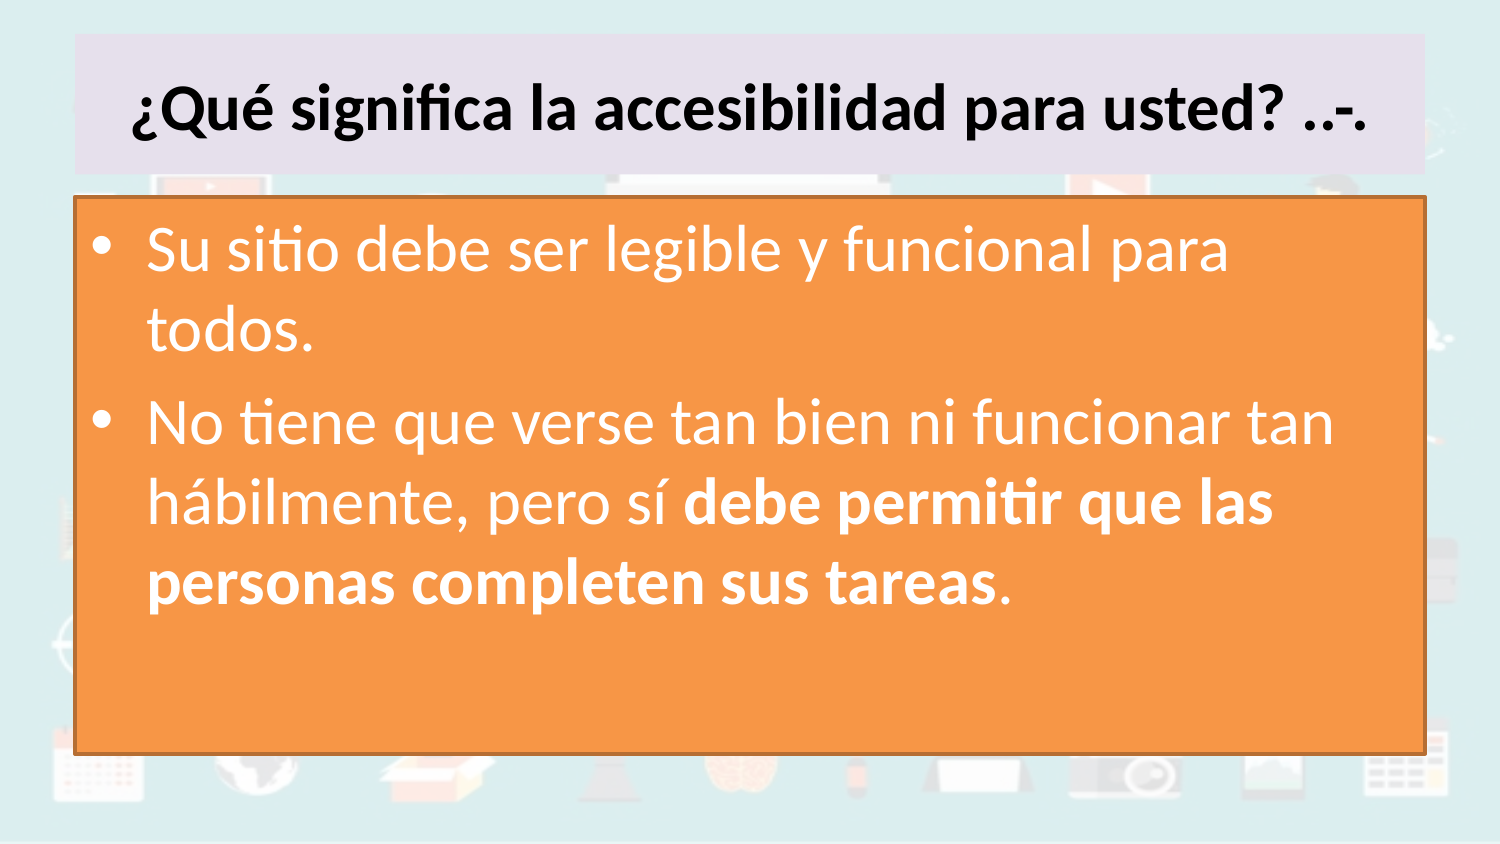

# ¿Qué significa la accesibilidad para usted? ..-.
Su sitio debe ser legible y funcional para todos.
No tiene que verse tan bien ni funcionar tan hábilmente, pero sí debe permitir que las personas completen sus tareas.